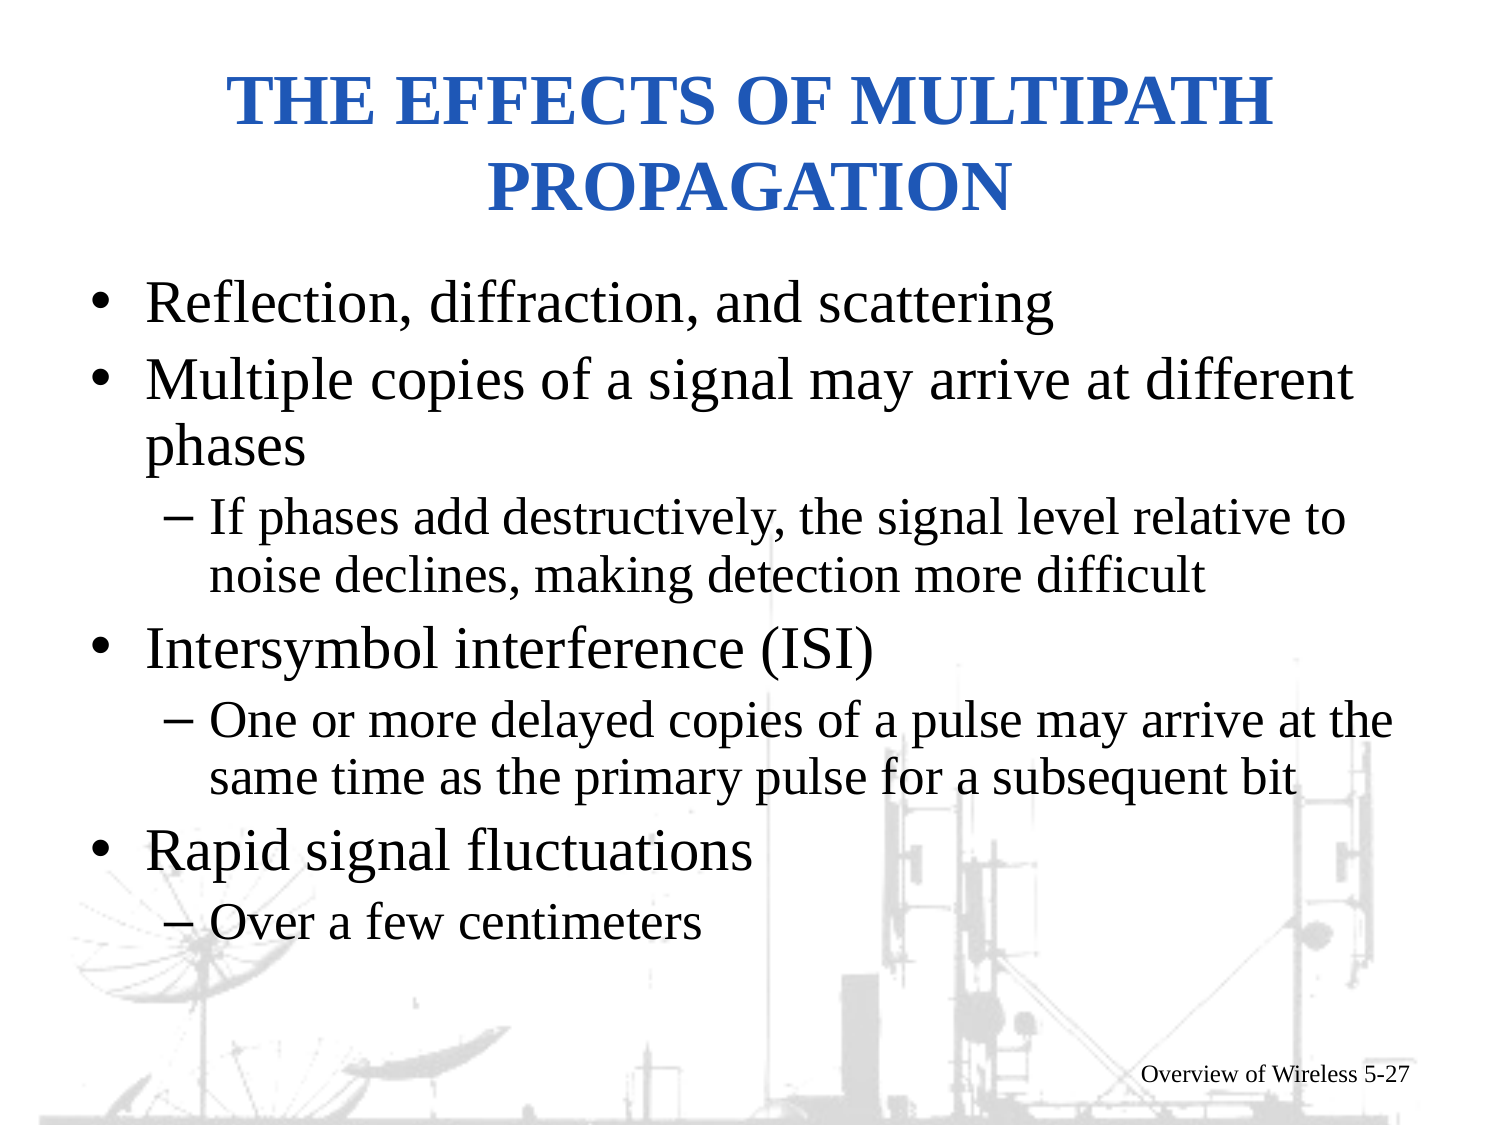

# The Effects of Multipath Propagation
Reflection, diffraction, and scattering
Multiple copies of a signal may arrive at different phases
If phases add destructively, the signal level relative to noise declines, making detection more difficult
Intersymbol interference (ISI)
One or more delayed copies of a pulse may arrive at the same time as the primary pulse for a subsequent bit
Rapid signal fluctuations
Over a few centimeters
Overview of Wireless 5-27